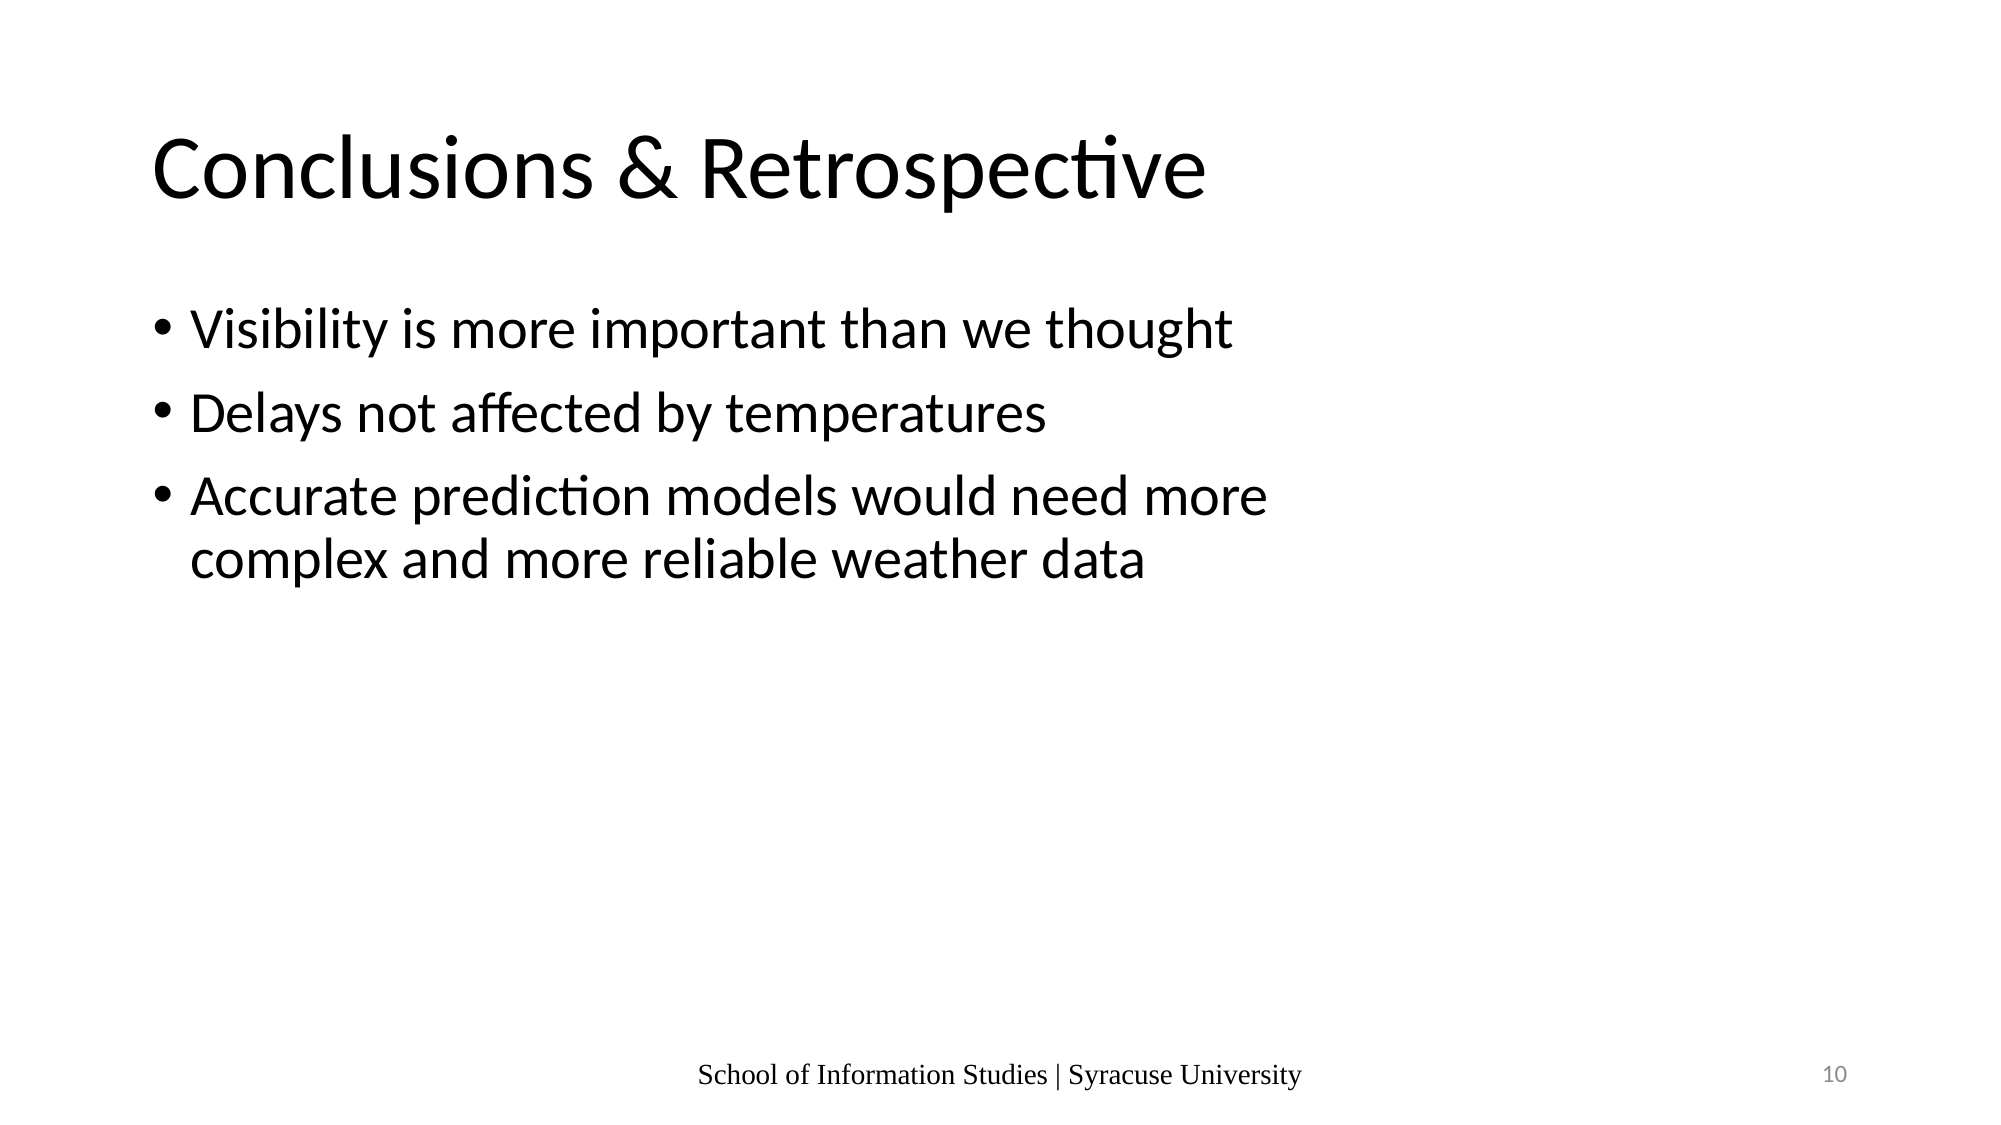

# Conclusions & Retrospective
Visibility is more important than we thought
Delays not affected by temperatures
Accurate prediction models would need more complex and more reliable weather data

School of Information Studies | Syracuse University
10